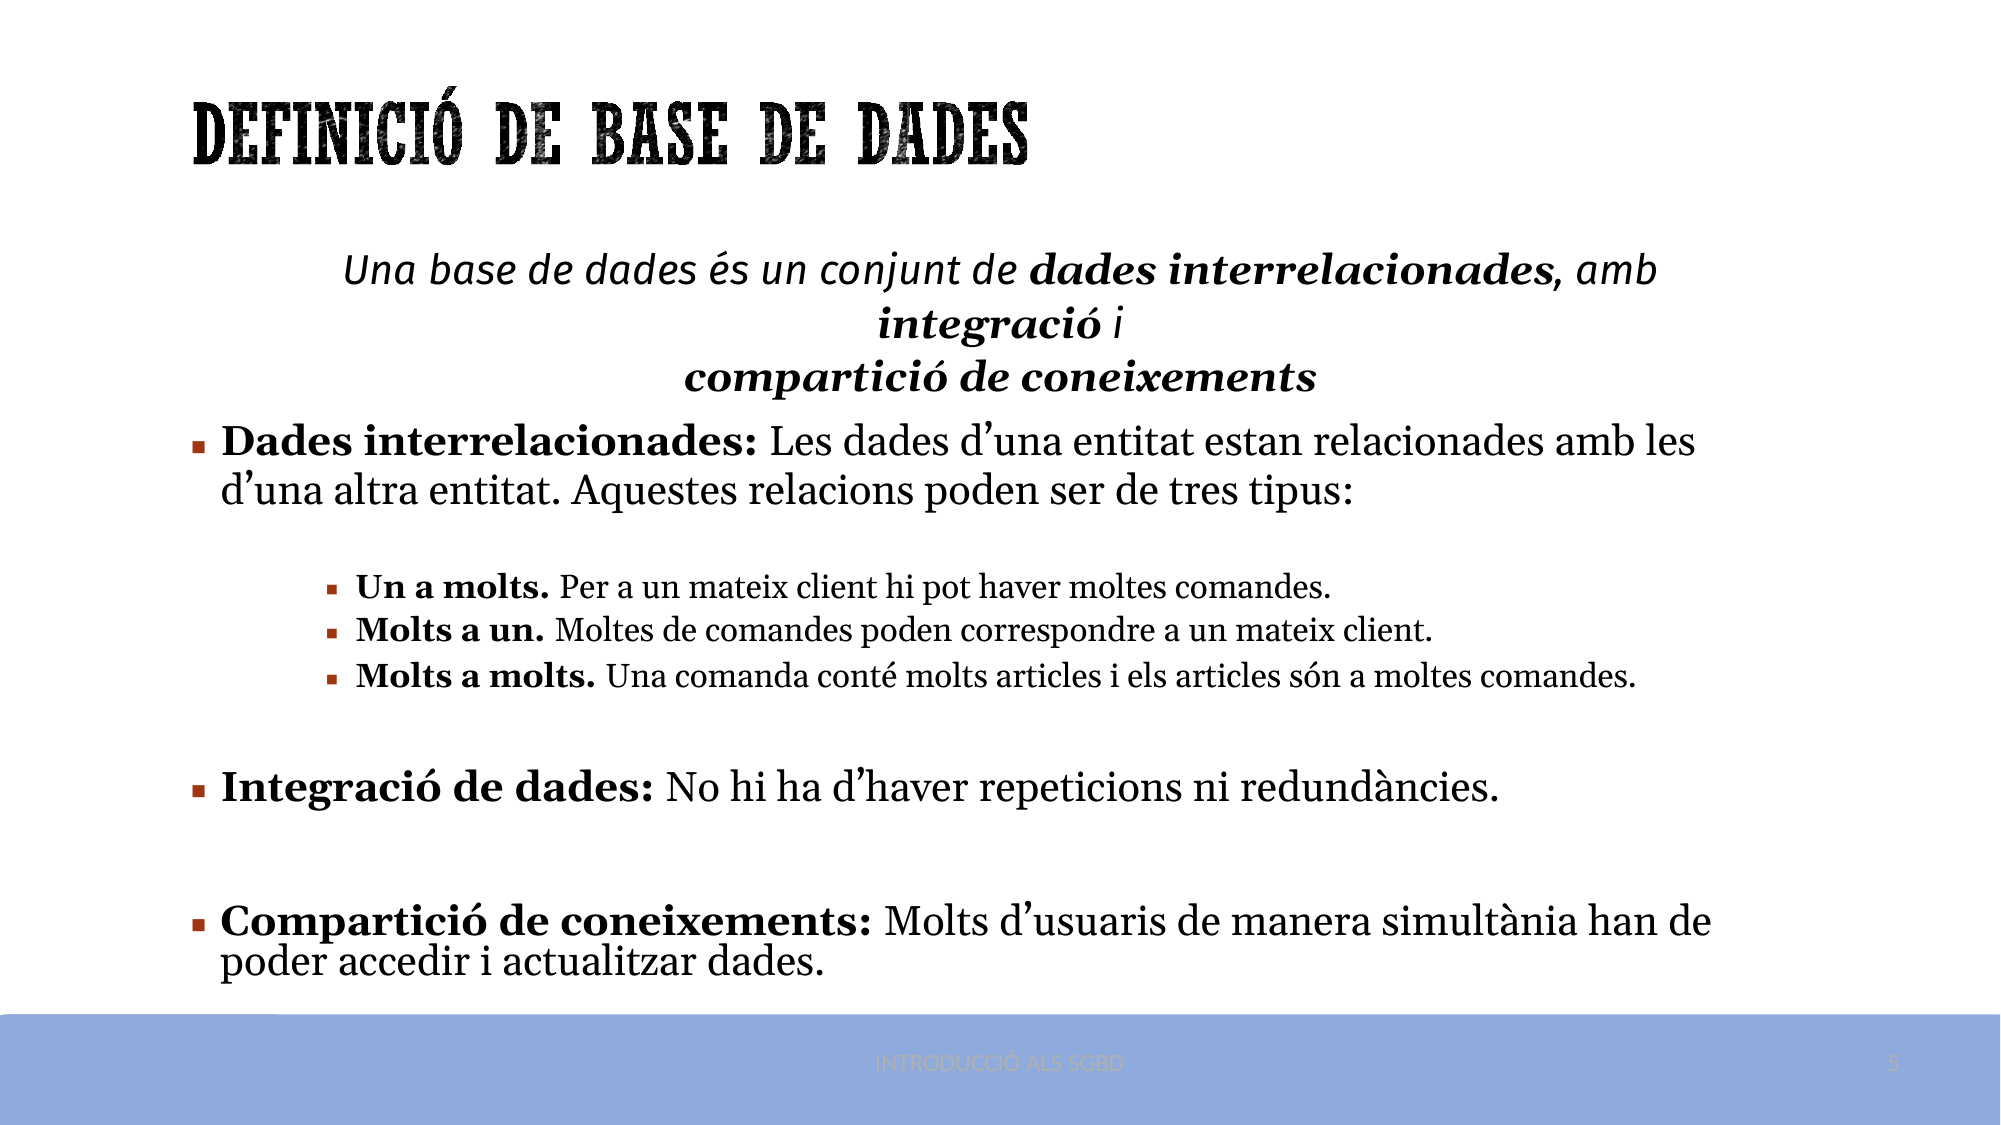

# Una base de dades és un conjunt de dades interrelacionades, amb integració i
compartició de coneixements
Dades interrelacionades: Les dades d’una entitat estan relacionades amb les  d’una altra entitat. Aquestes relacions poden ser de tres tipus:

Un a molts. Per a un mateix client hi pot haver moltes comandes.
Molts a un. Moltes de comandes poden correspondre a un mateix client.
Molts a molts. Una comanda conté molts articles i els articles són a moltes comandes.

Integració de dades: No hi ha d’haver repeticions ni redundàncies.

Compartició de coneixements: Molts d’usuaris de manera simultània han de poder accedir i actualitzar dades.
INTRODUCCIÓ ALS SGBD
5